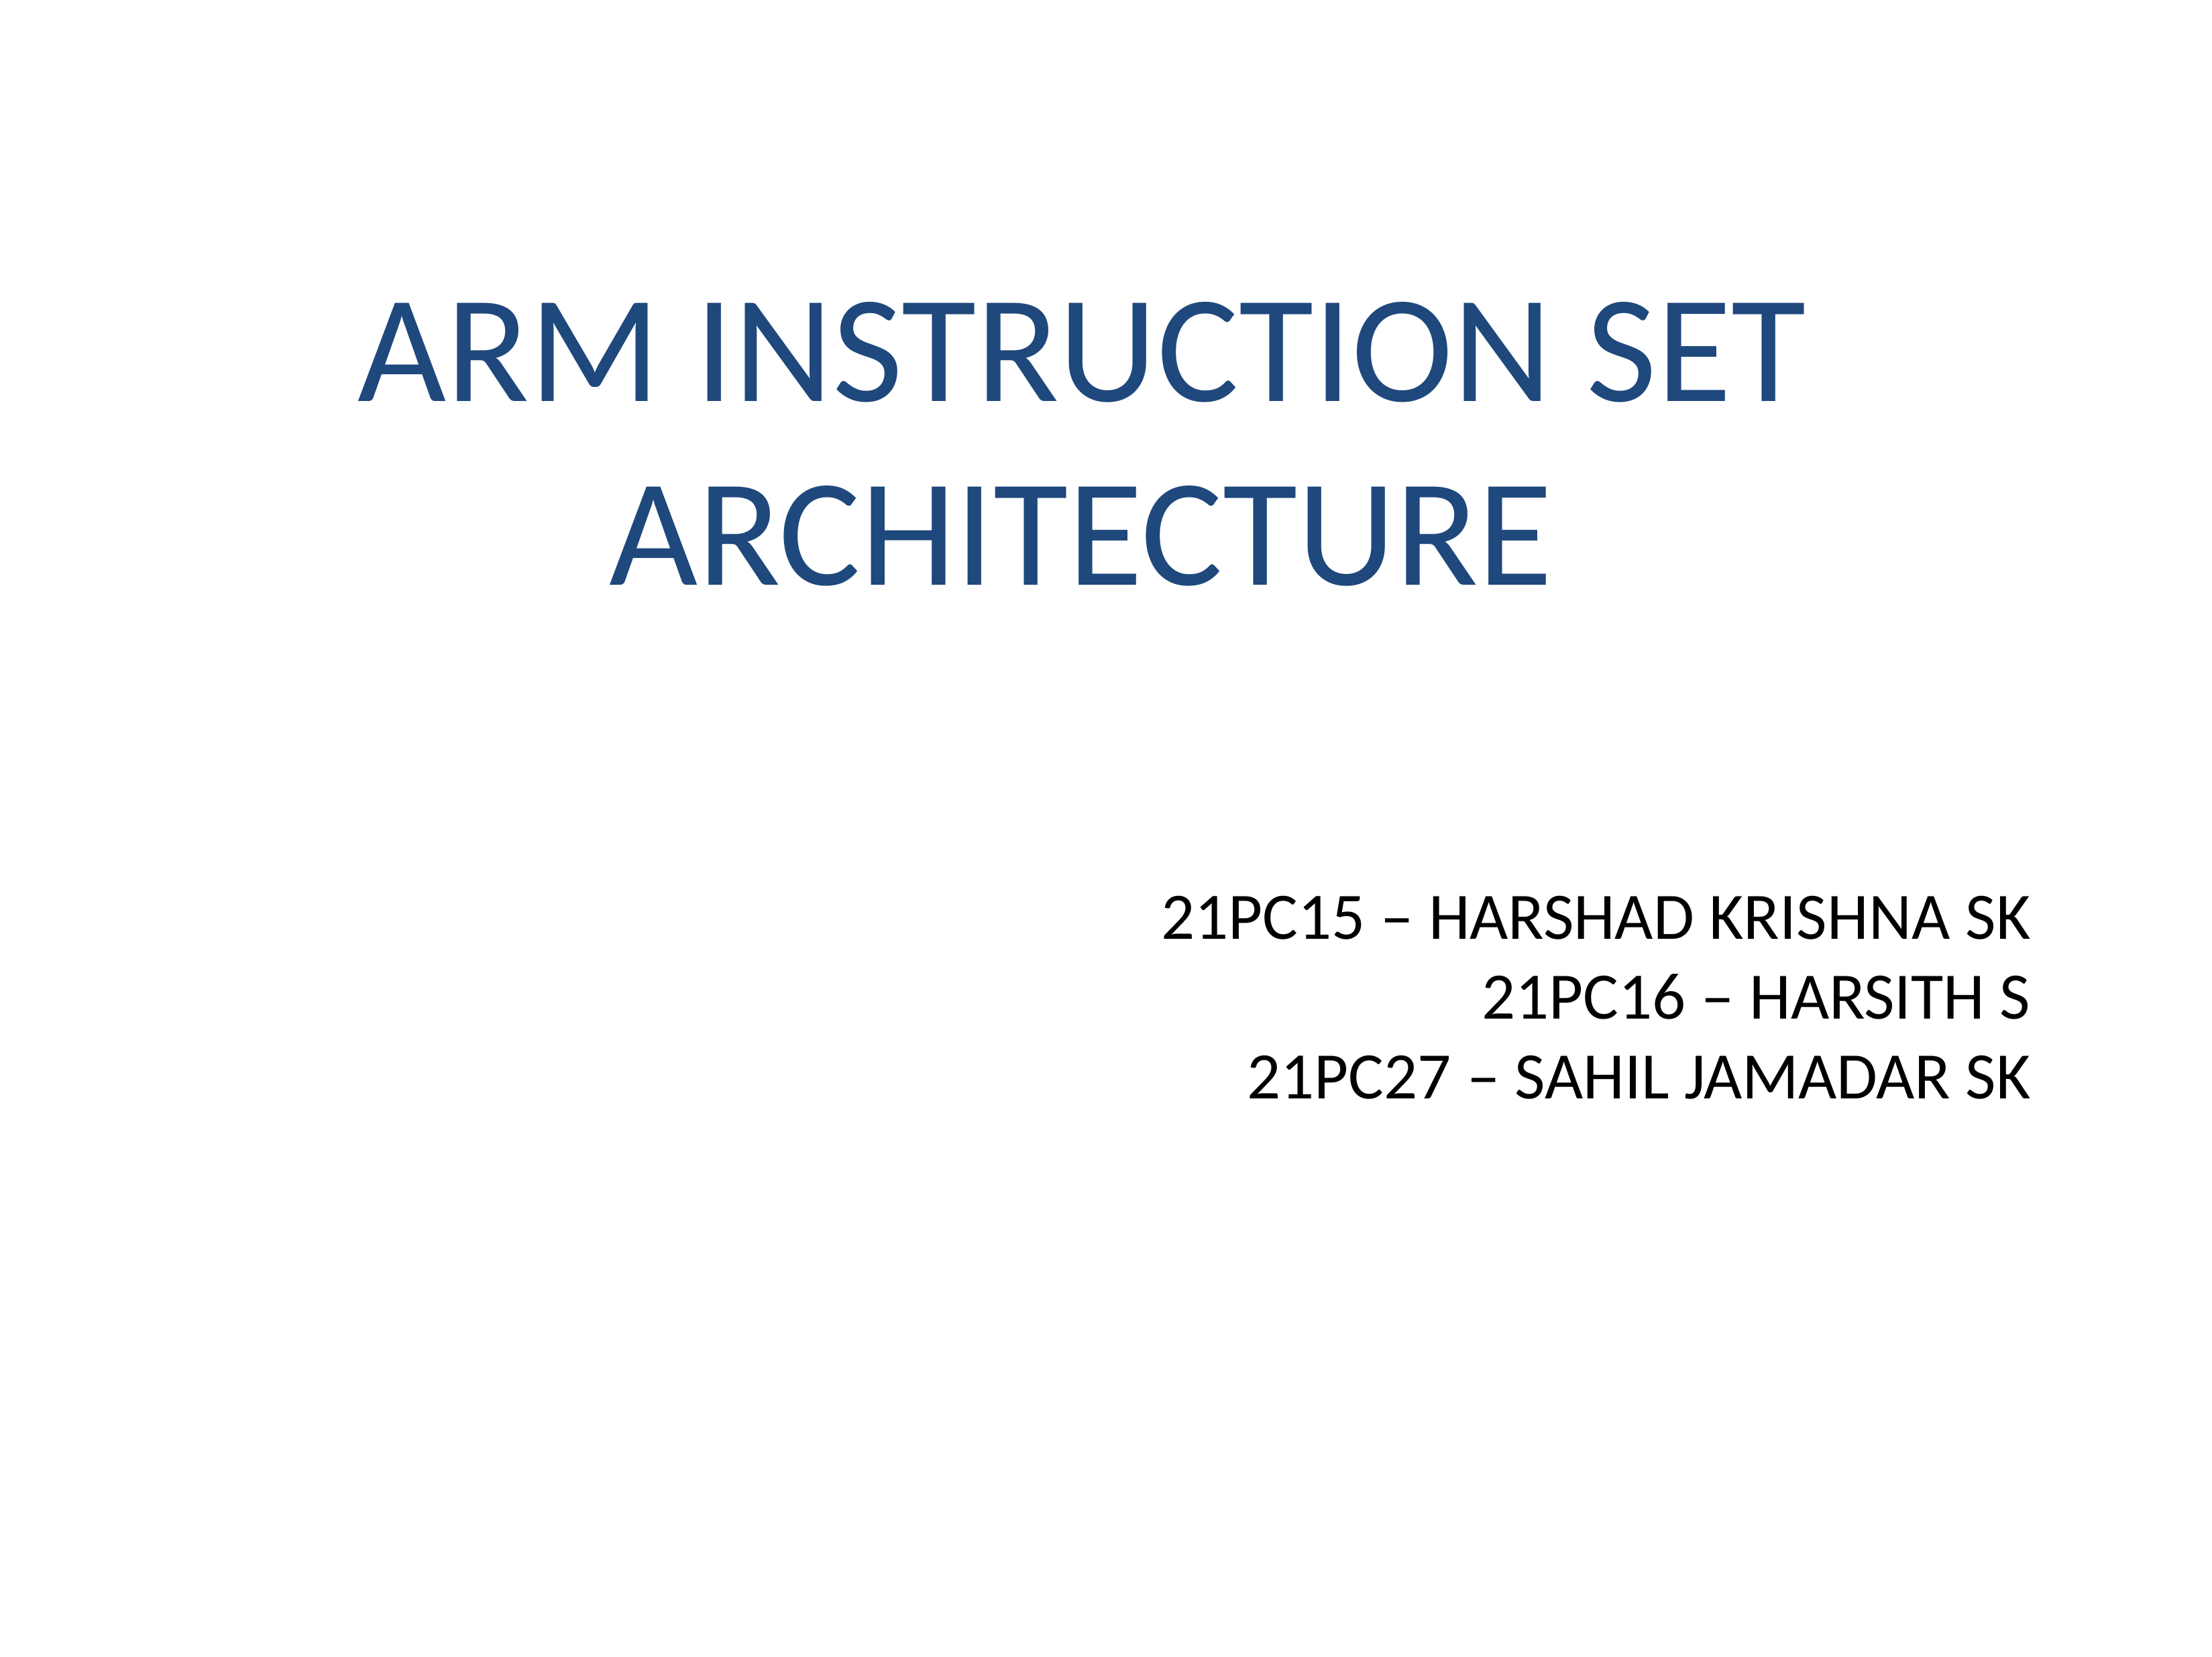

# ARM INSTRUCTION SET  ARCHITECTURE
21PC15 – HARSHAD KRISHNA SK
21PC16 – HARSITH S
21PC27 – SAHIL JAMADAR SK